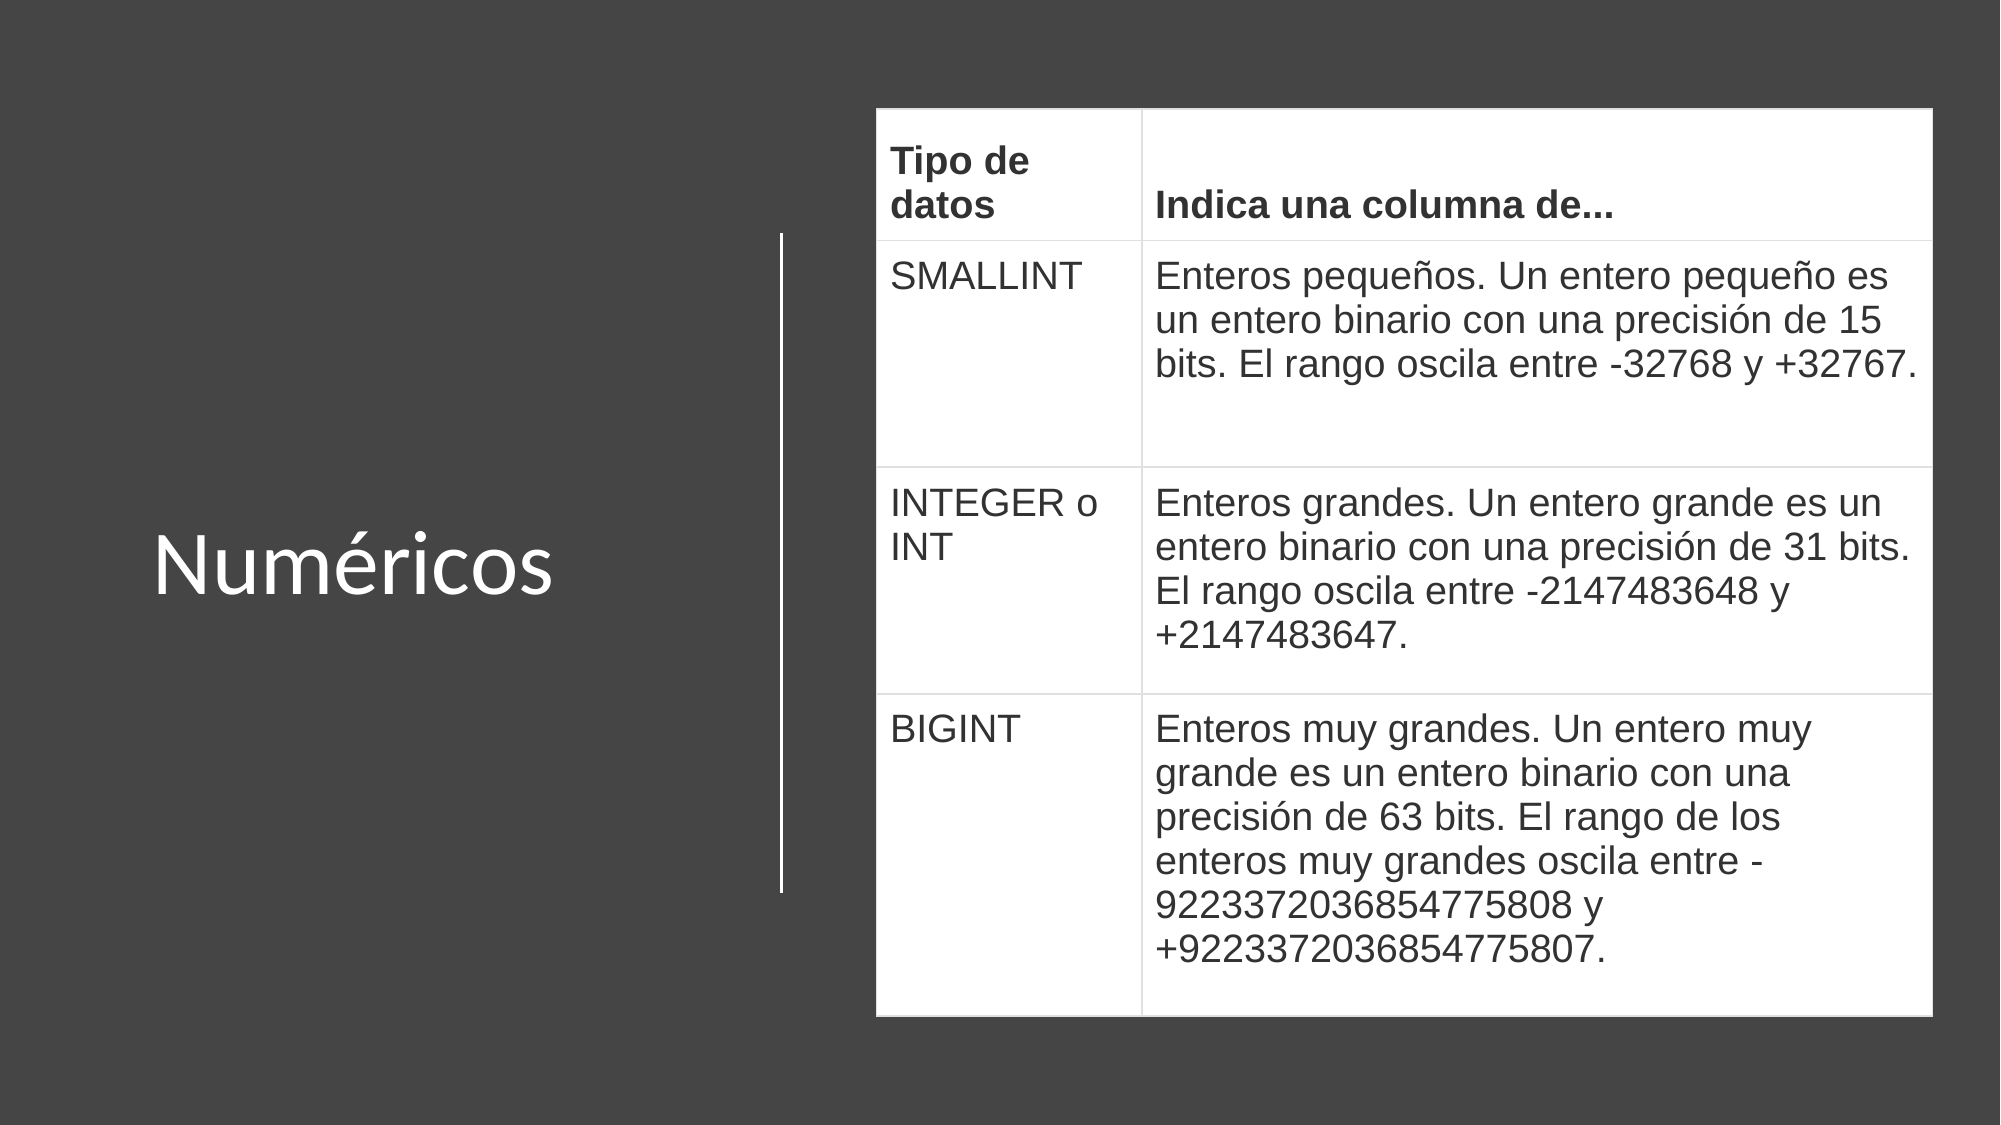

| Tipo de datos | Indica una columna de... |
| --- | --- |
| SMALLINT | Enteros pequeños. Un entero pequeño es un entero binario con una precisión de 15 bits. El rango oscila entre -32768 y +32767. |
| INTEGER o INT | Enteros grandes. Un entero grande es un entero binario con una precisión de 31 bits. El rango oscila entre -2147483648 y +2147483647. |
| BIGINT | Enteros muy grandes. Un entero muy grande es un entero binario con una precisión de 63 bits. El rango de los enteros muy grandes oscila entre -9223372036854775808 y +9223372036854775807. |
# Numéricos